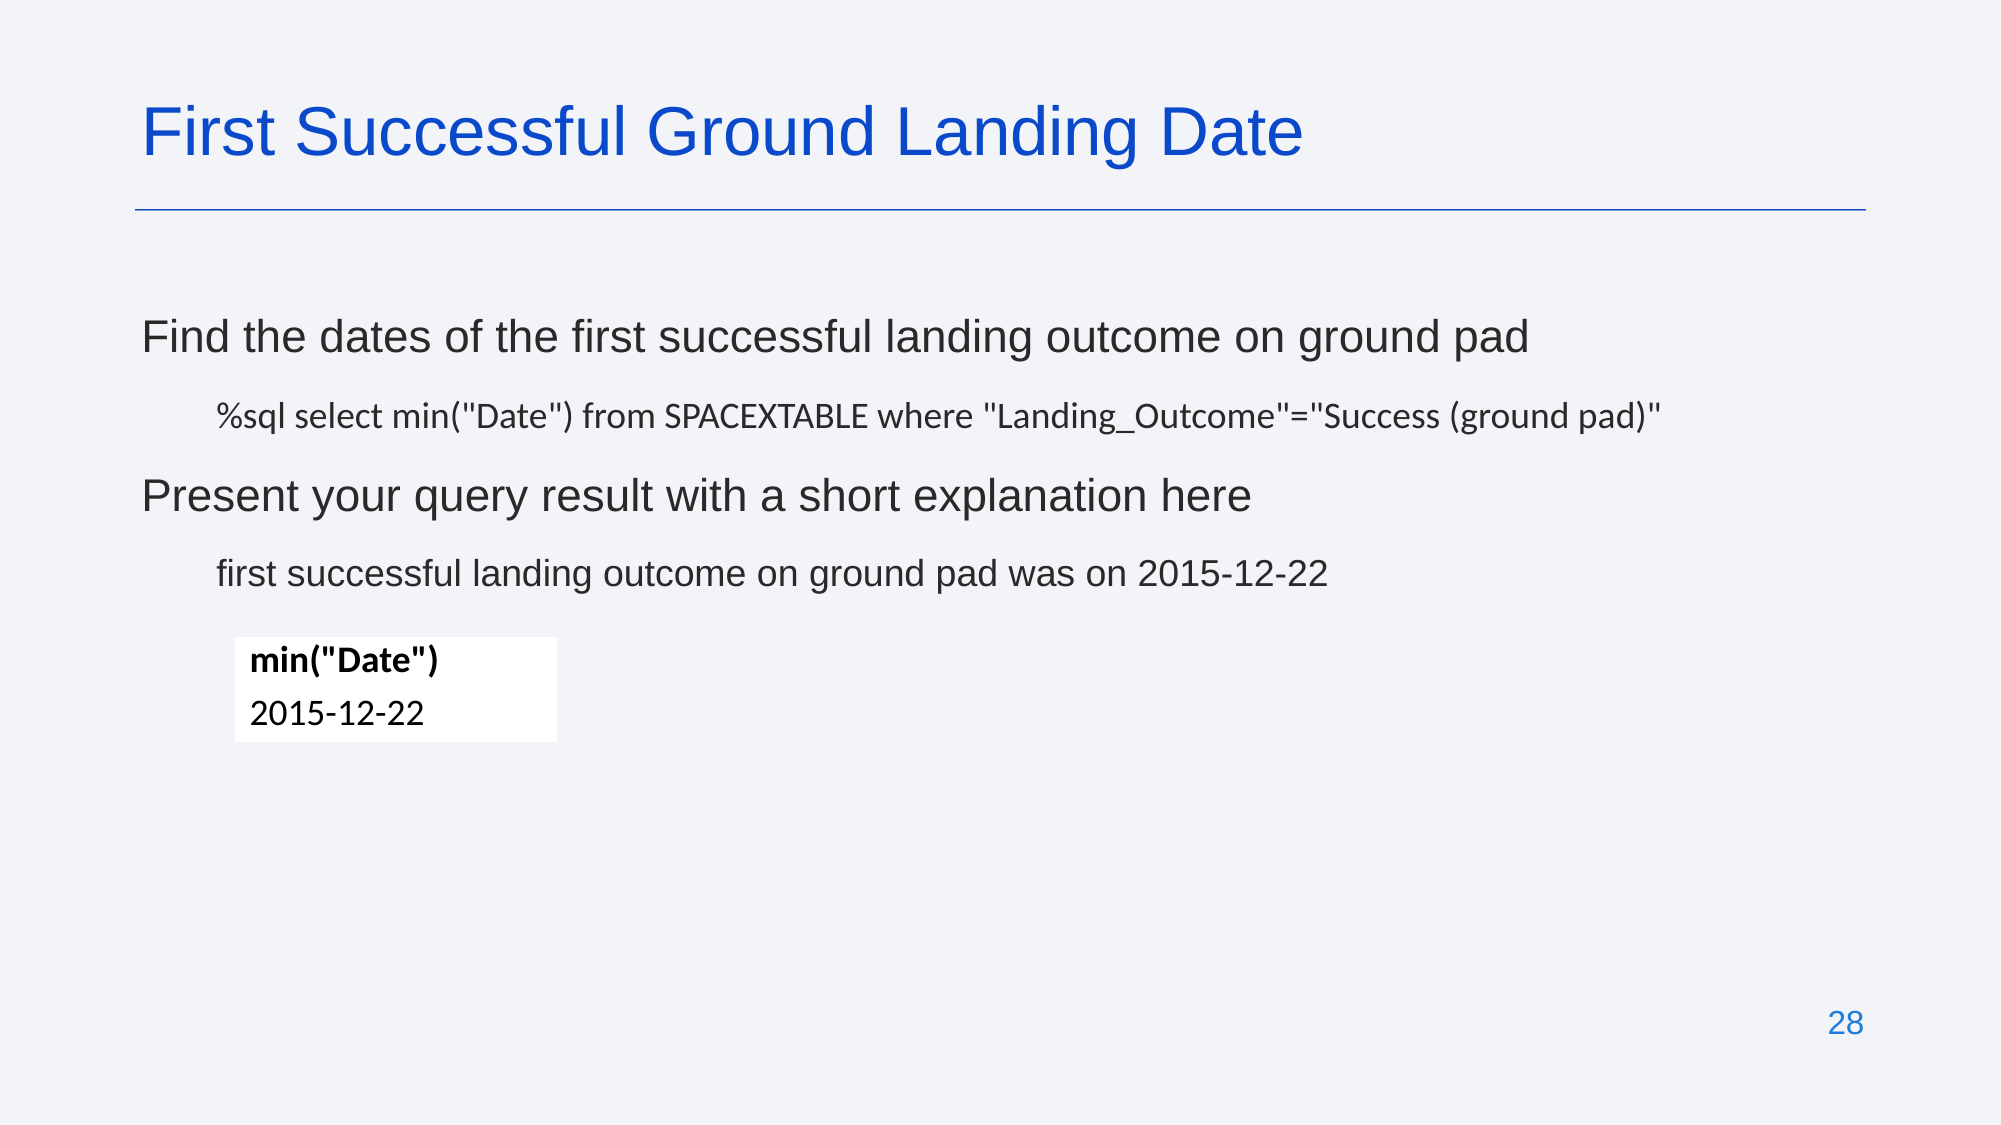

First Successful Ground Landing Date
Find the dates of the first successful landing outcome on ground pad
%sql select min("Date") from SPACEXTABLE where "Landing_Outcome"="Success (ground pad)"
Present your query result with a short explanation here
first successful landing outcome on ground pad was on 2015-12-22

| min("Date") |
| --- |
| 2015-12-22 |
28